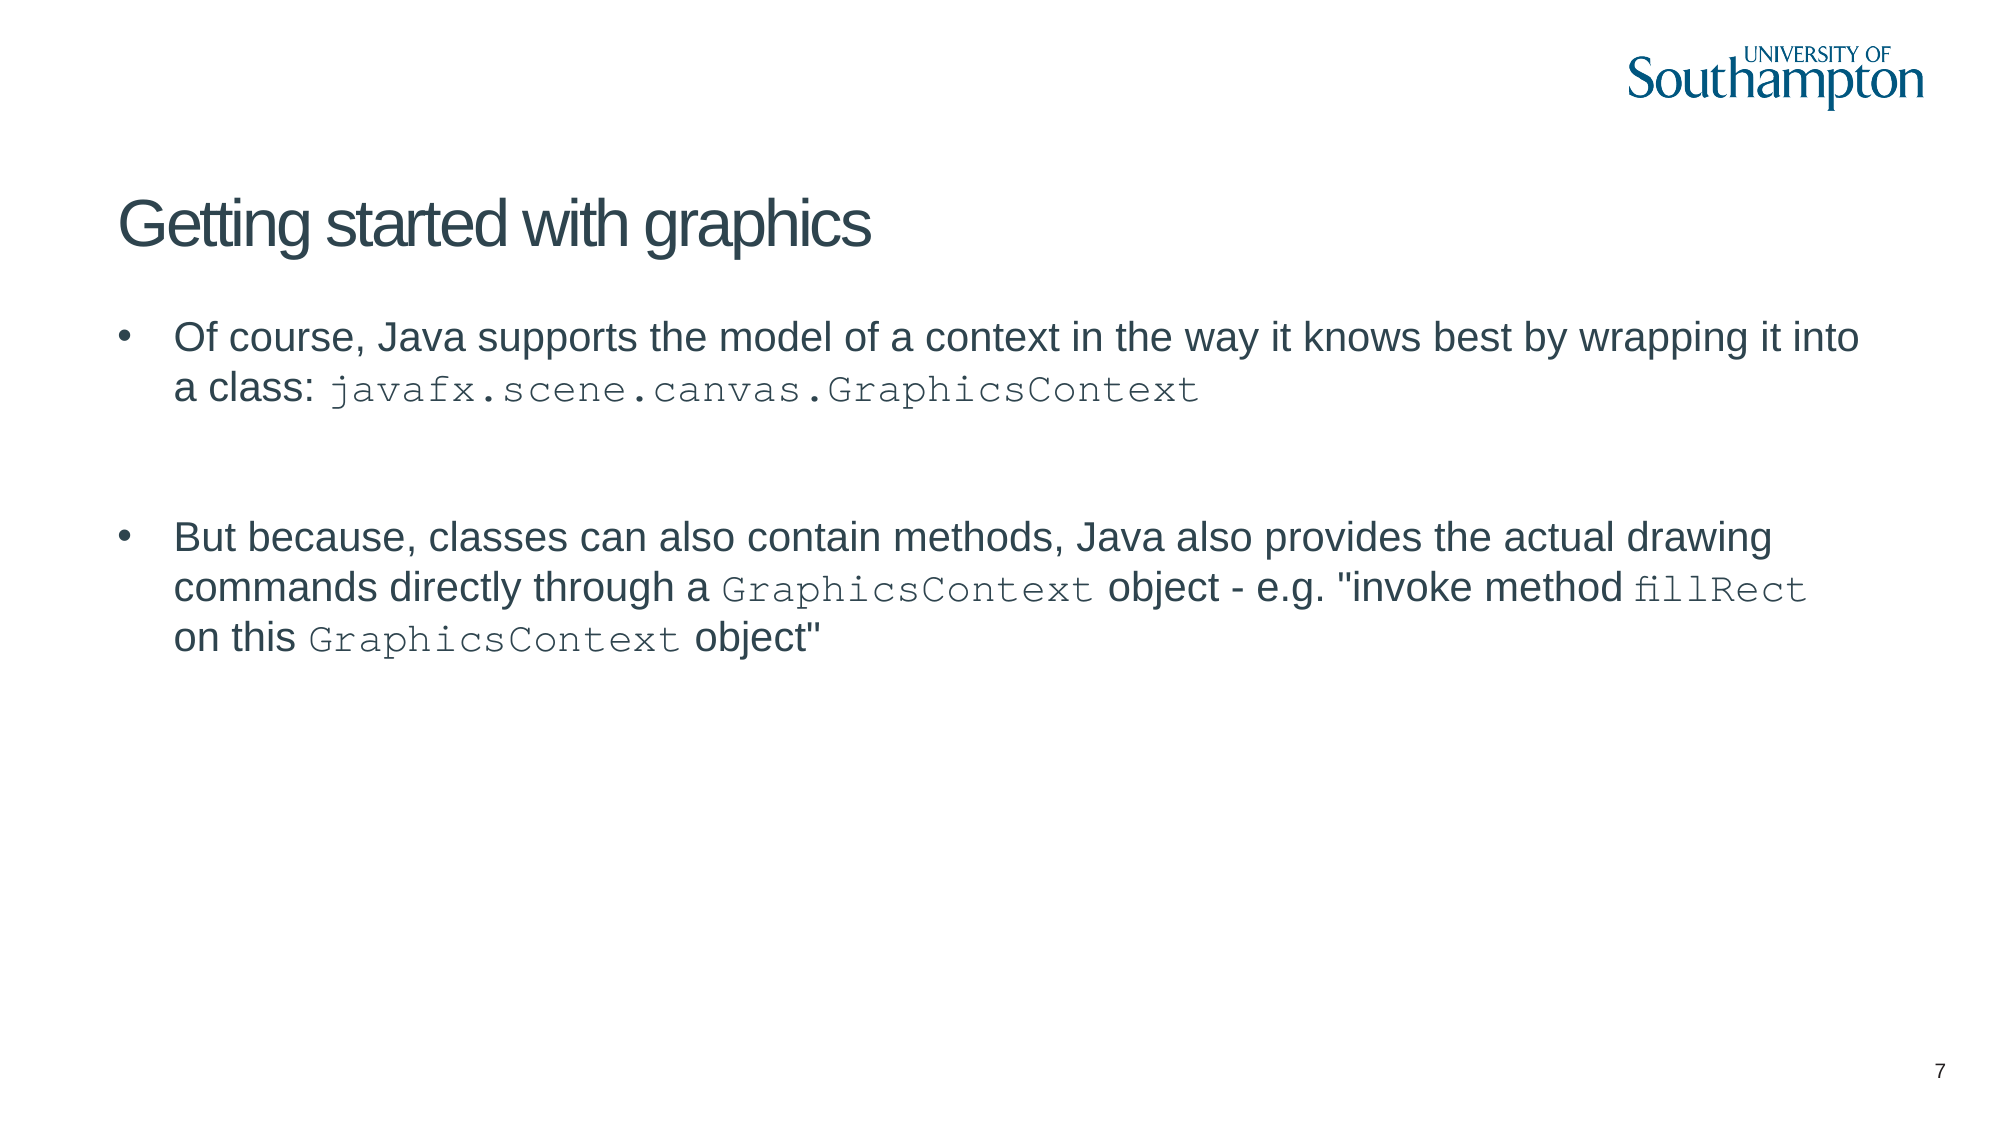

# Getting started with graphics
Of course, Java supports the model of a context in the way it knows best by wrapping it into a class: javafx.scene.canvas.GraphicsContext

But because, classes can also contain methods, Java also provides the actual drawing commands directly through a GraphicsContext object - e.g. "invoke method fillRect on this GraphicsContext object"